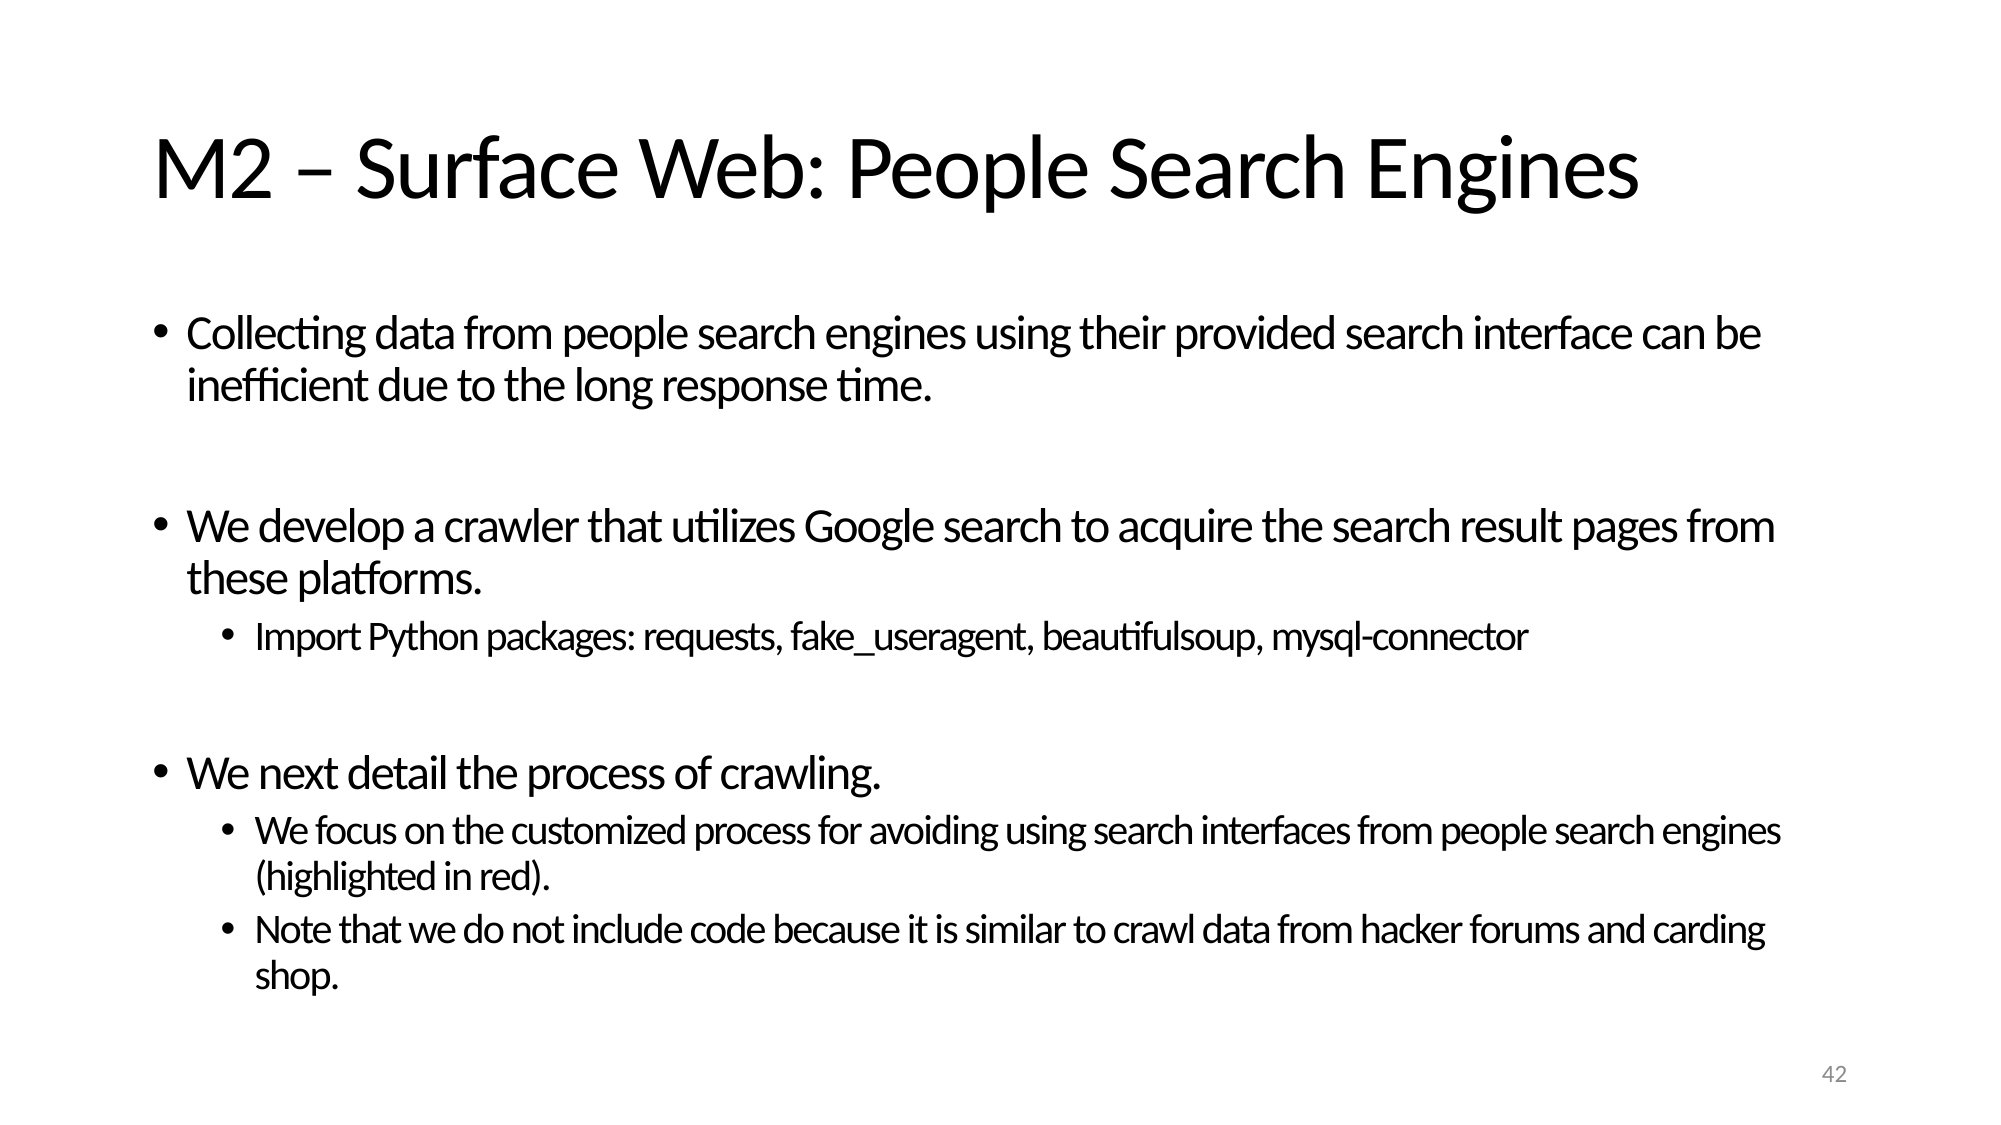

# M2 – Surface Web: People Search Engines
Collecting data from people search engines using their provided search interface can be inefficient due to the long response time.

We develop a crawler that utilizes Google search to acquire the search result pages from these platforms.
Import Python packages: requests, fake_useragent, beautifulsoup, mysql-connector

We next detail the process of crawling.
We focus on the customized process for avoiding using search interfaces from people search engines (highlighted in red).
Note that we do not include code because it is similar to crawl data from hacker forums and carding shop.
42